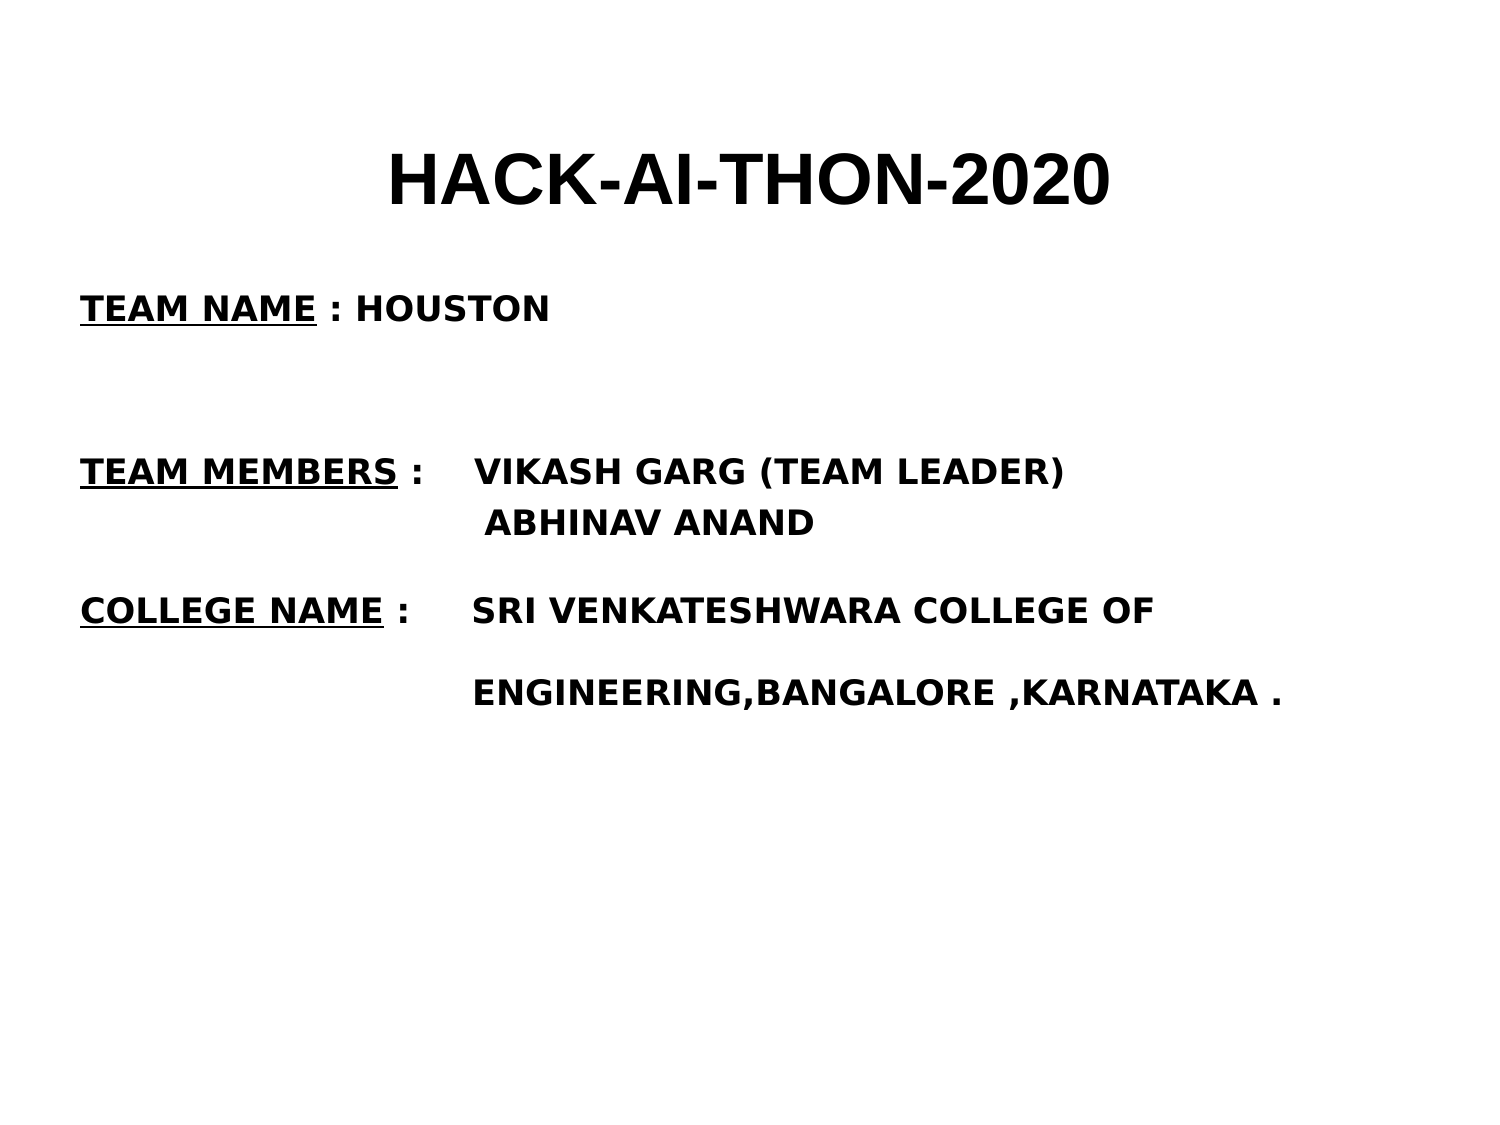

# HACK-AI-THON-2020
TEAM NAME : HOUSTON

TEAM MEMBERS :  VIKASH GARG (TEAM LEADER)
                                 ABHINAV ANAND

COLLEGE NAME :     SRI VENKATESHWARA COLLEGE OF
                                ENGINEERING,BANGALORE ,KARNATAKA .